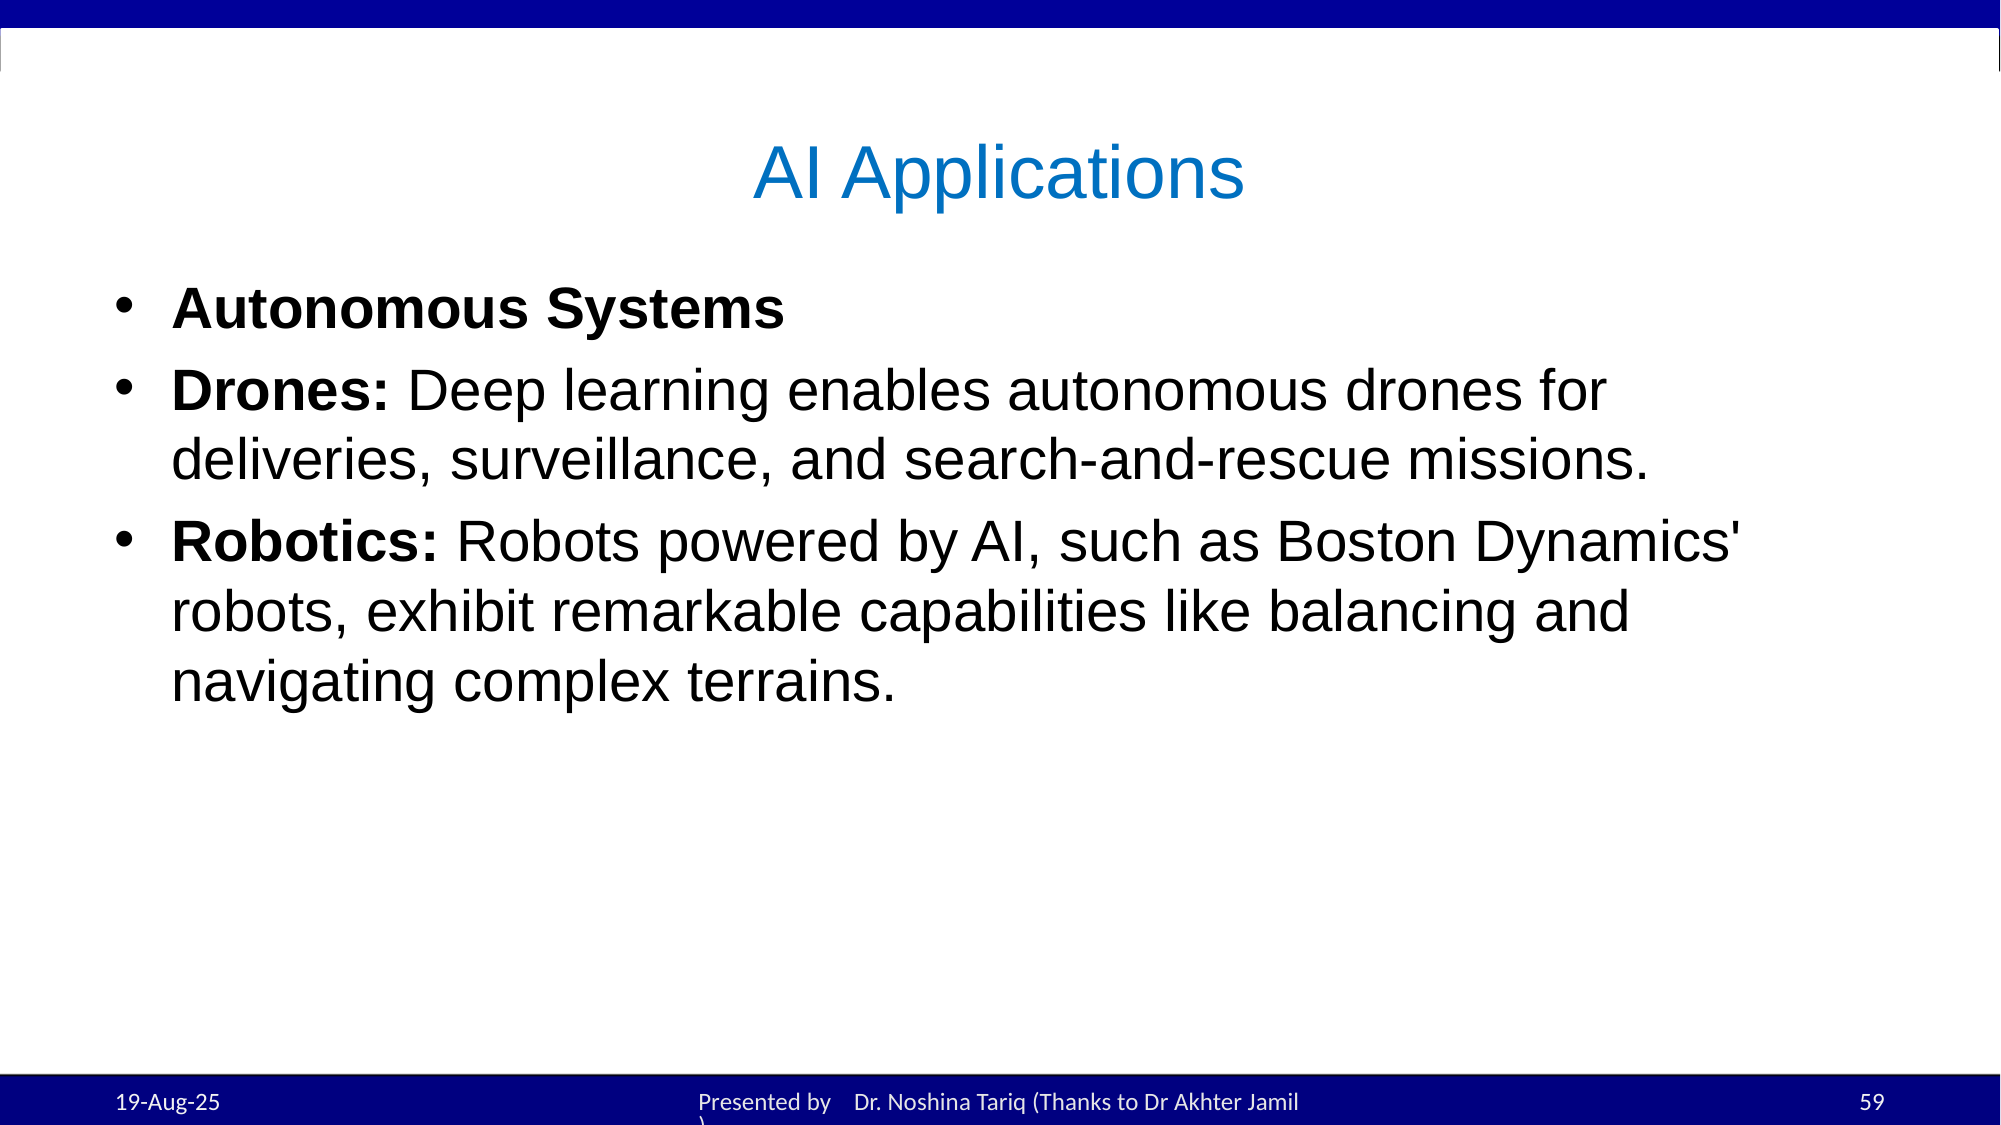

# AI Applications
Autonomous Systems
Drones: Deep learning enables autonomous drones for deliveries, surveillance, and search-and-rescue missions.
Robotics: Robots powered by AI, such as Boston Dynamics' robots, exhibit remarkable capabilities like balancing and navigating complex terrains.

19-Aug-25
Presented by    Dr. Noshina Tariq (Thanks to Dr Akhter Jamil)
59